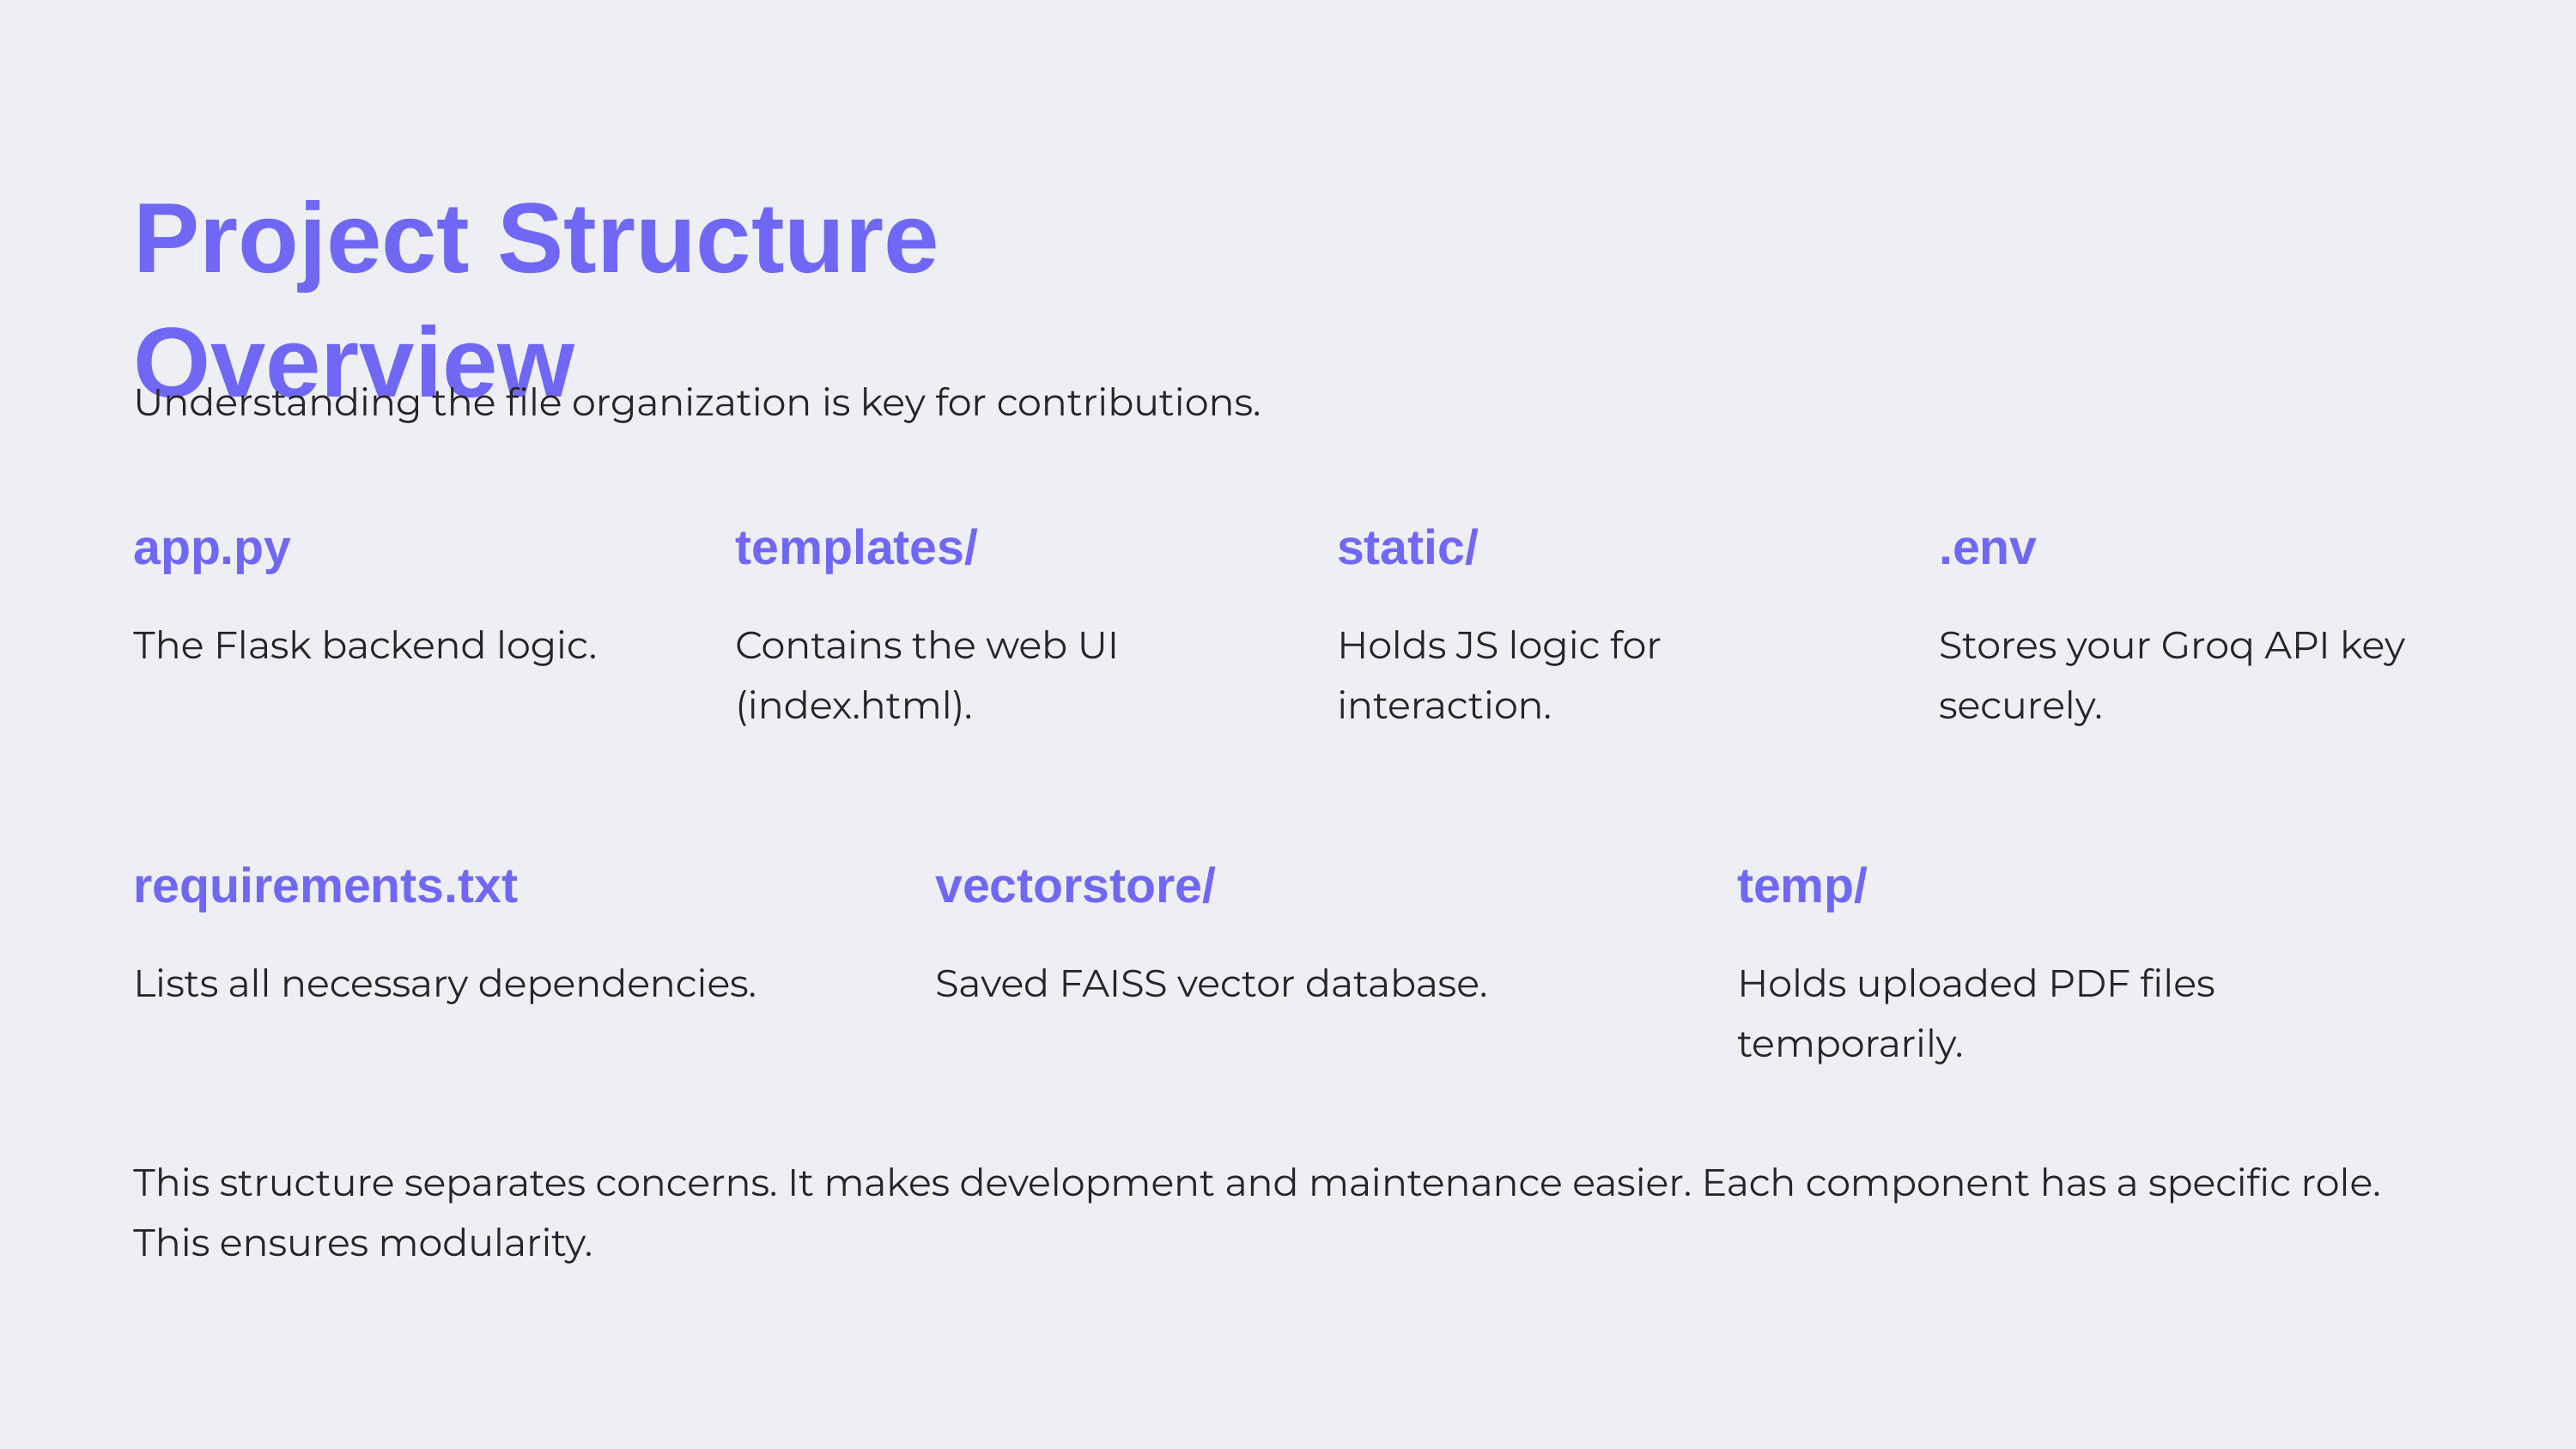

Project Structure Overview
Understanding the file organization is key for contributions.
app.py
templates/
static/
.env
The Flask backend logic.
Contains the web UI (index.html).
Holds JS logic for interaction.
Stores your Groq API key securely.
requirements.txt
vectorstore/
temp/
Lists all necessary dependencies.
Saved FAISS vector database.
Holds uploaded PDF files temporarily.
This structure separates concerns. It makes development and maintenance easier. Each component has a specific role. This ensures modularity.